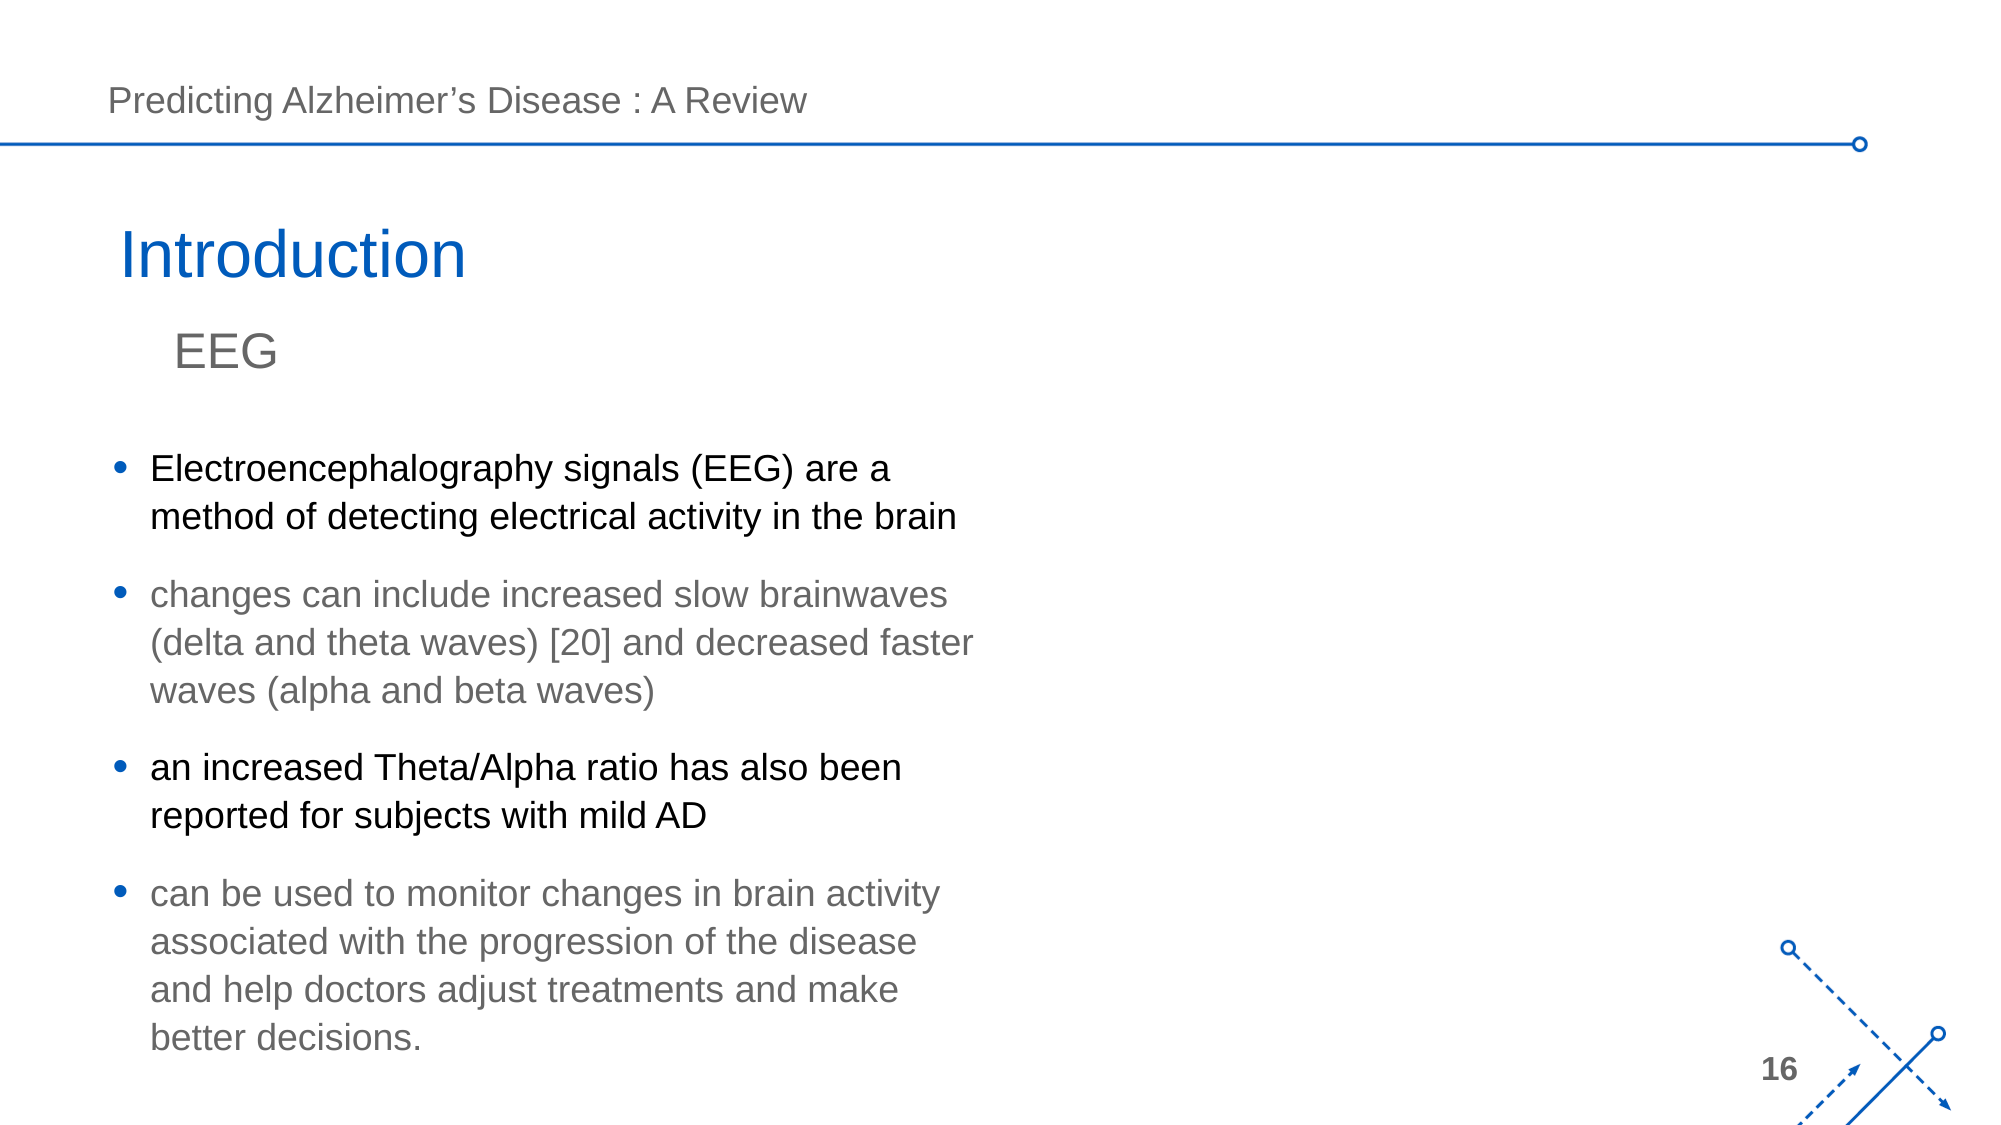

# Introduction
EEG
Electroencephalography signals (EEG) are a method of detecting electrical activity in the brain
changes can include increased slow brainwaves (delta and theta waves) [20] and decreased faster waves (alpha and beta waves)
an increased Theta/Alpha ratio has also been reported for subjects with mild AD
can be used to monitor changes in brain activity associated with the progression of the disease and help doctors adjust treatments and make better decisions.